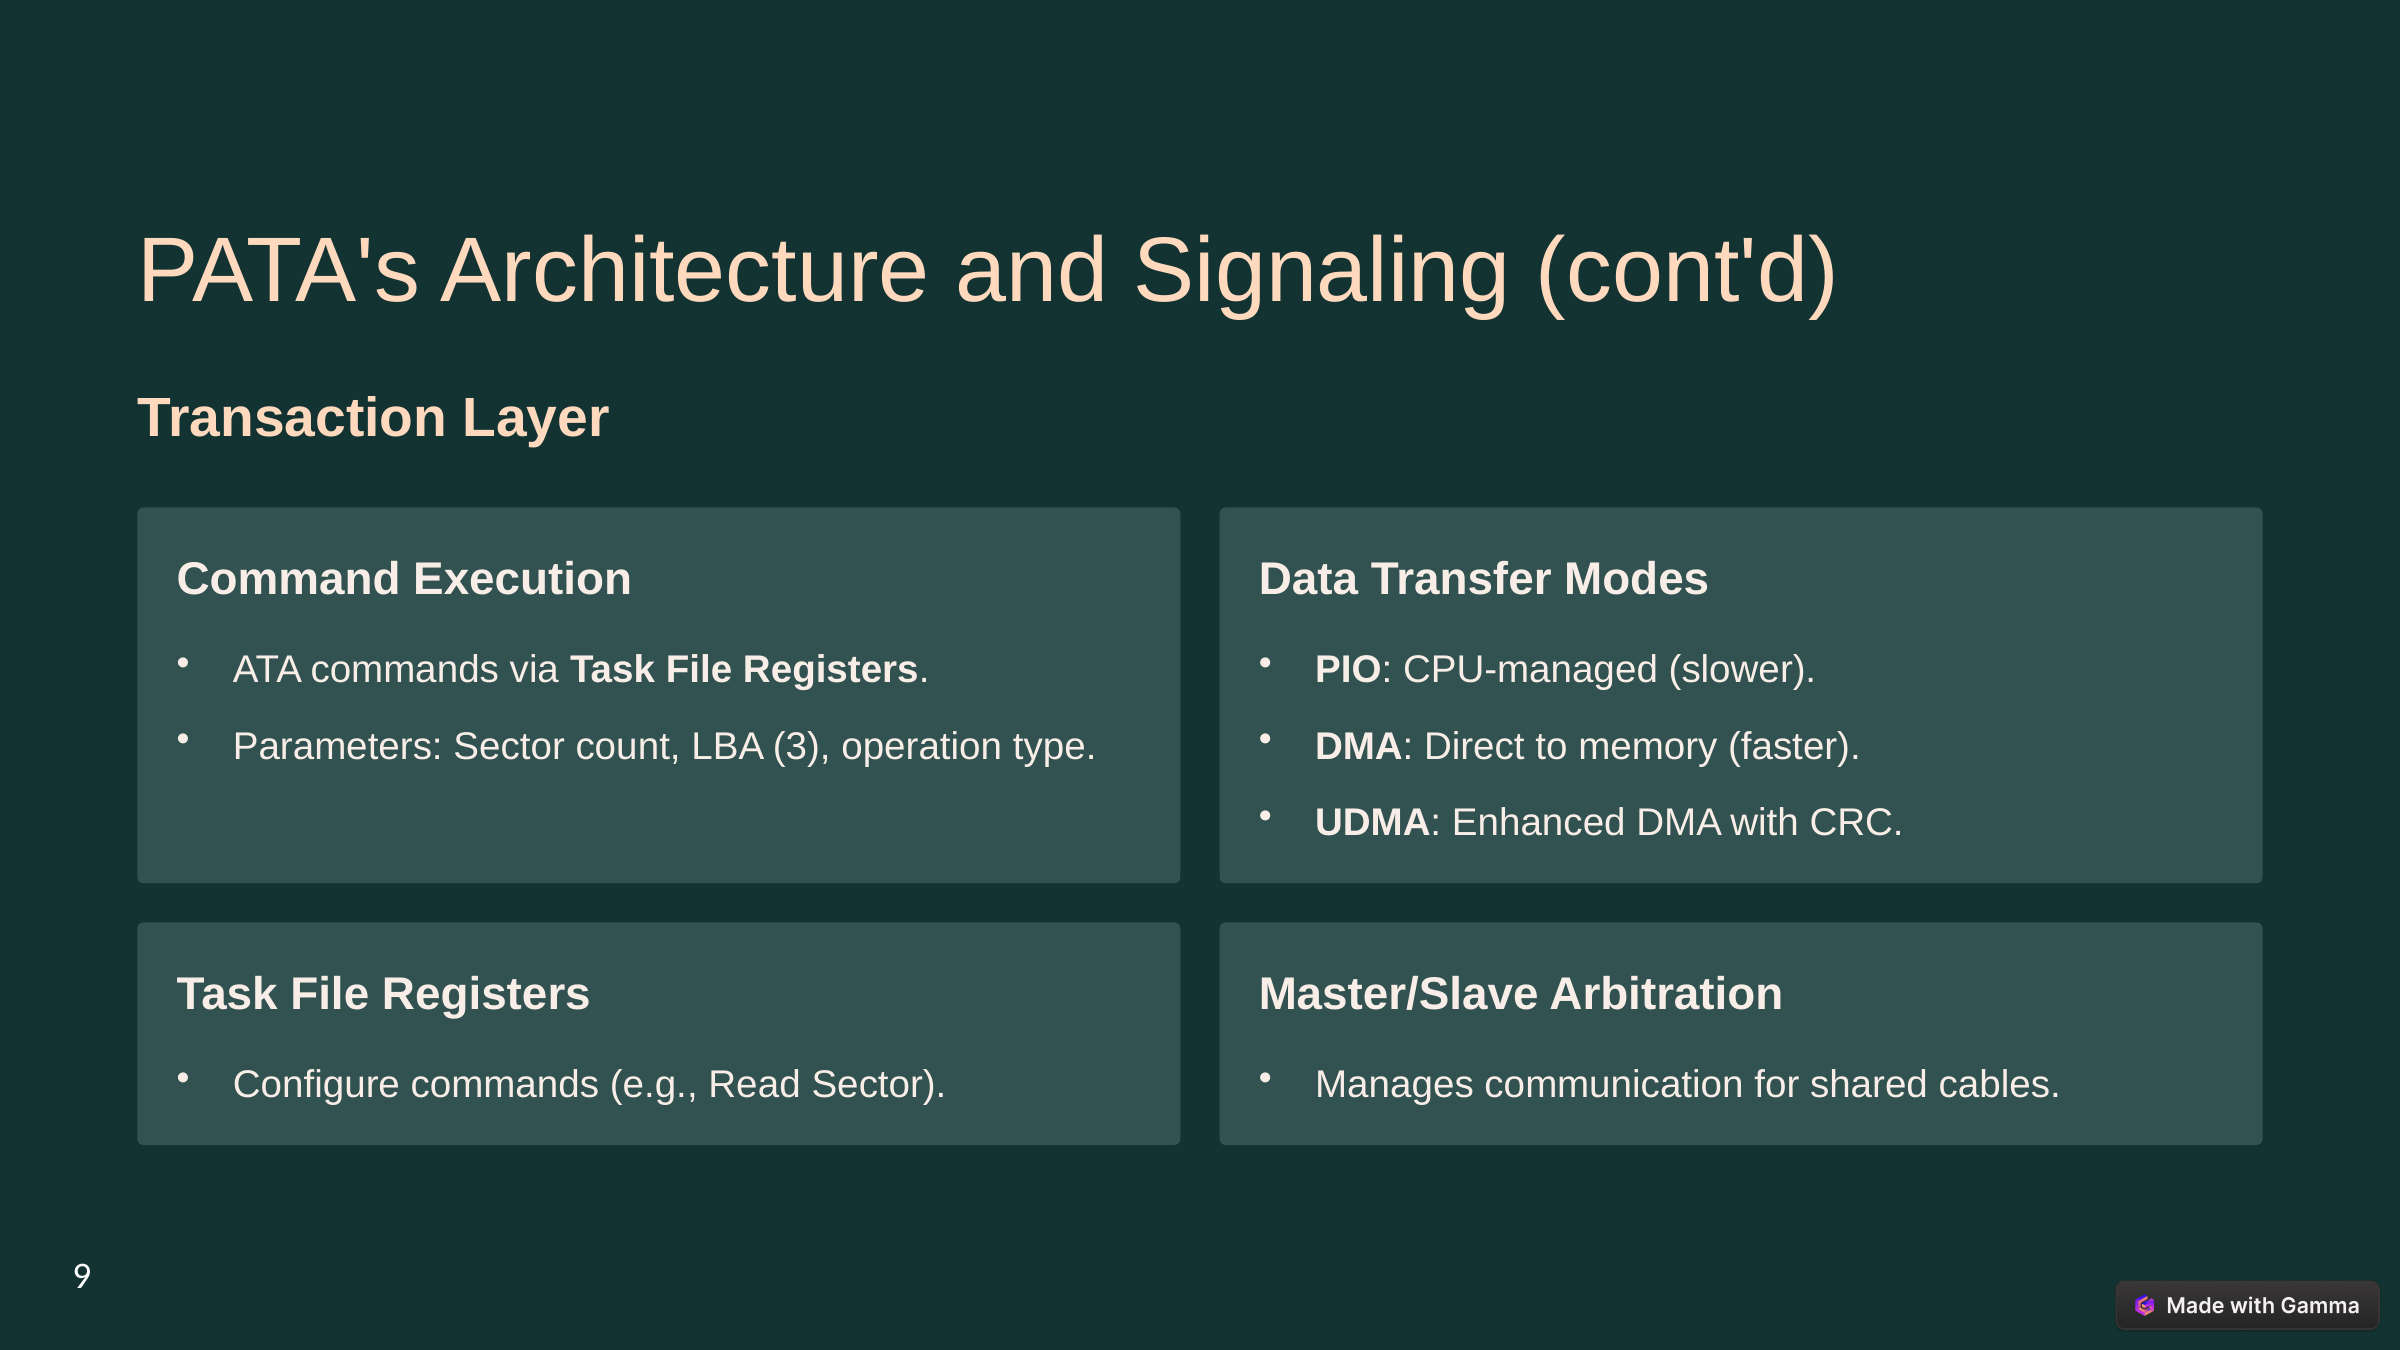

PATA's Architecture and Signaling (cont'd)
Transaction Layer

Command Execution
Data Transfer Modes
ATA commands via Task File Registers.
PIO: CPU-managed (slower).
Parameters: Sector count, LBA (3), operation type.
DMA: Direct to memory (faster).
UDMA: Enhanced DMA with CRC.

Task File Registers
Master/Slave Arbitration
Configure commands (e.g., Read Sector).
Manages communication for shared cables.
9